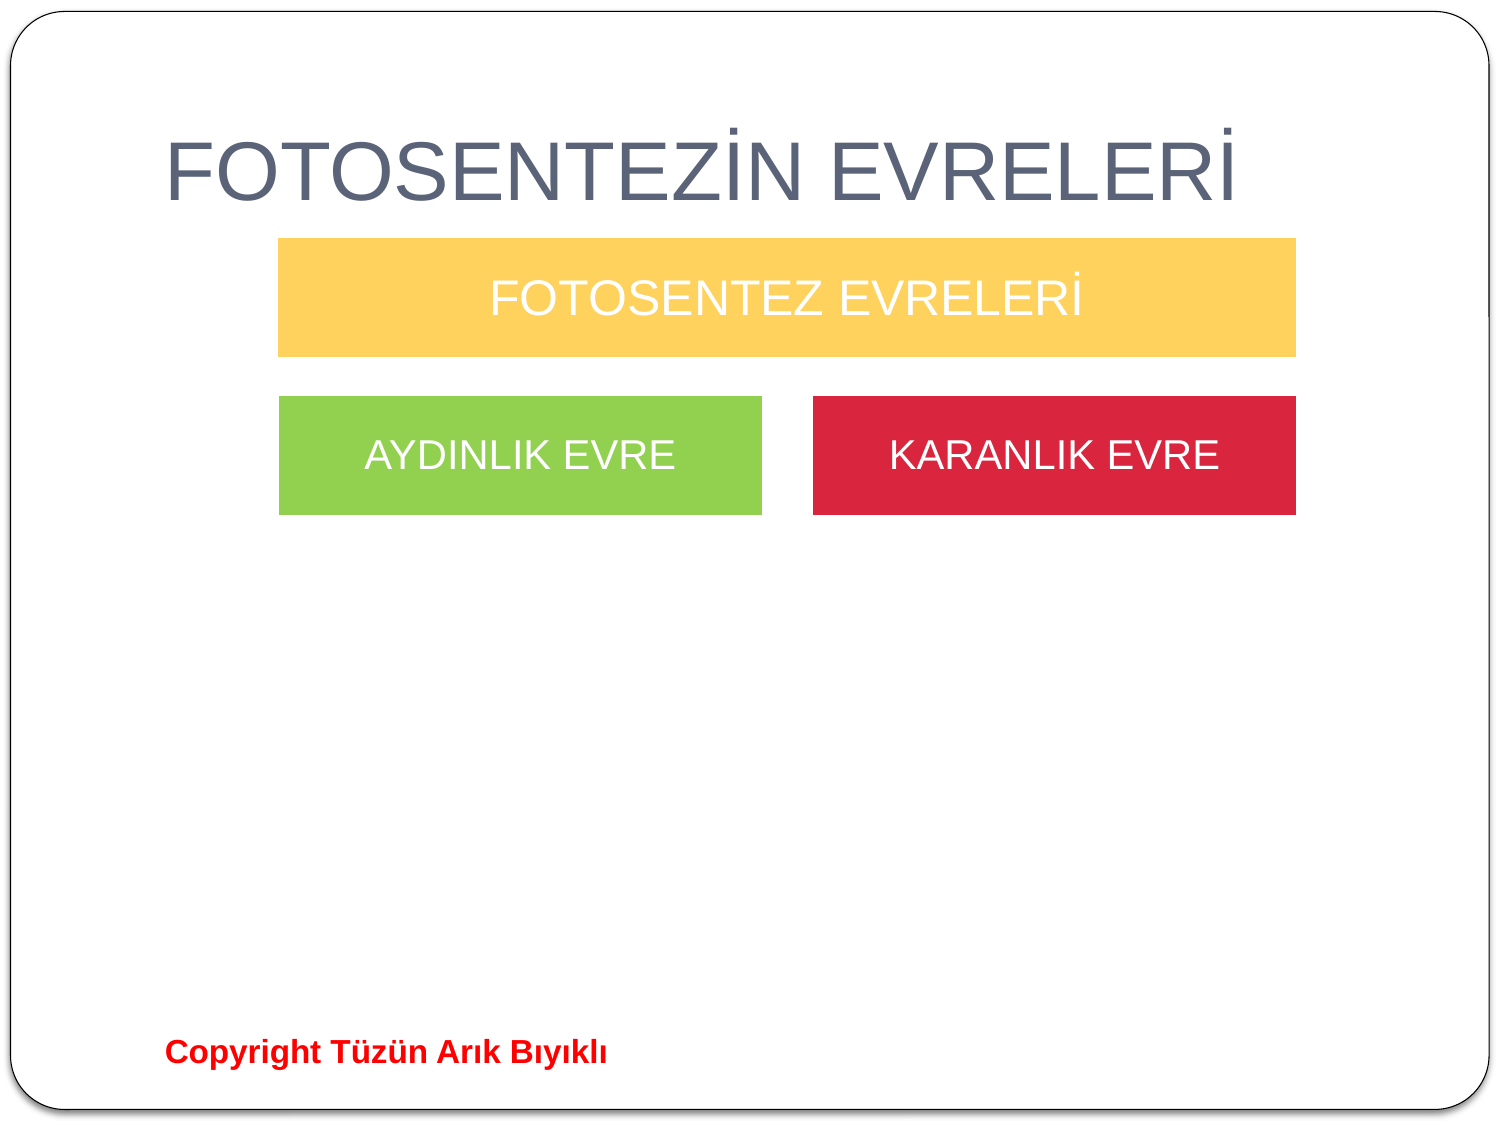

# FOTOSENTEZİN EVRELERİ
FOTOSENTEZ EVRELERİ
AYDINLIK EVRE
KARANLIK EVRE
Copyright Tüzün Arık Bıyıklı